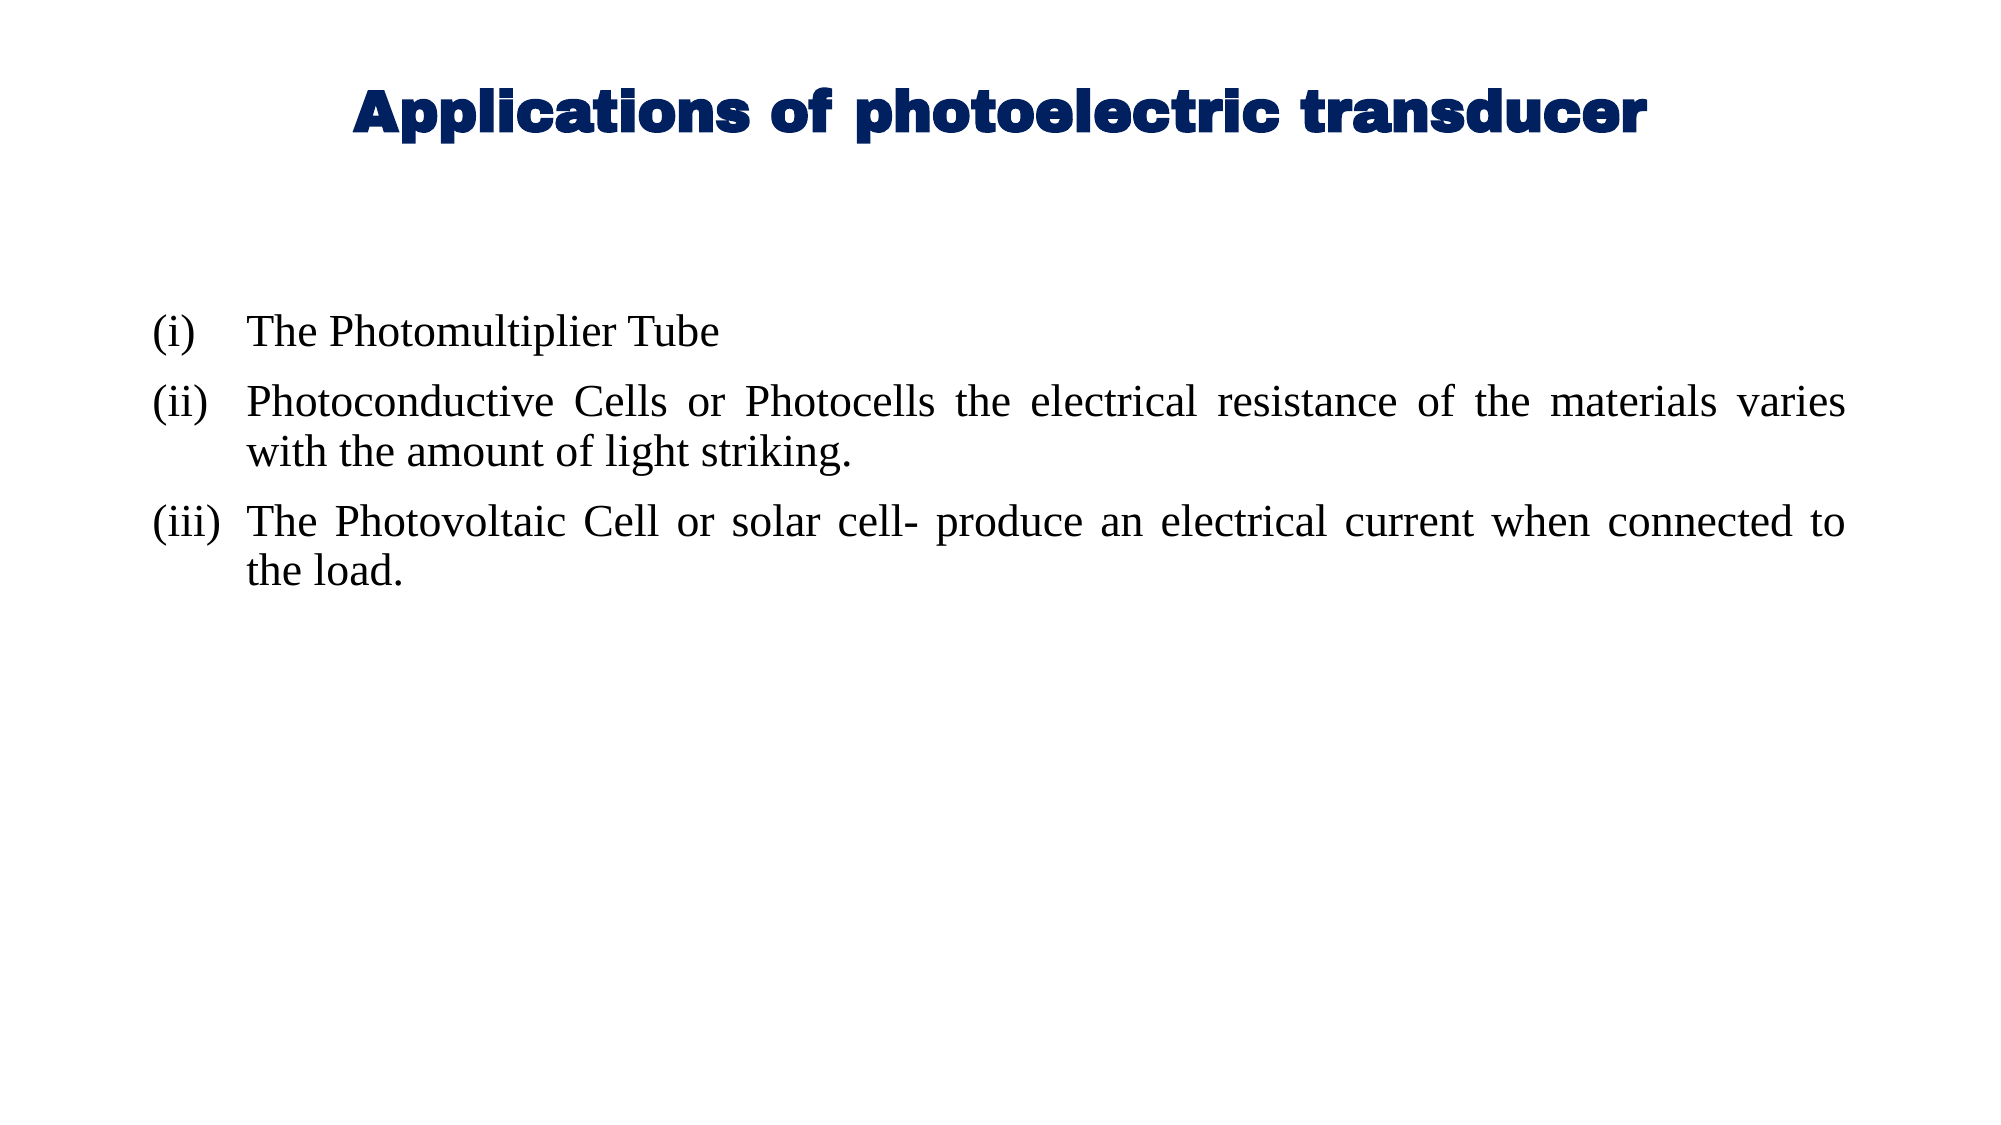

# Applications of photoelectric transducer
The Photomultiplier Tube
Photoconductive Cells or Photocells the electrical resistance of the materials varies with the amount of light striking.
The Photovoltaic Cell or solar cell- produce an electrical current when connected to the load.